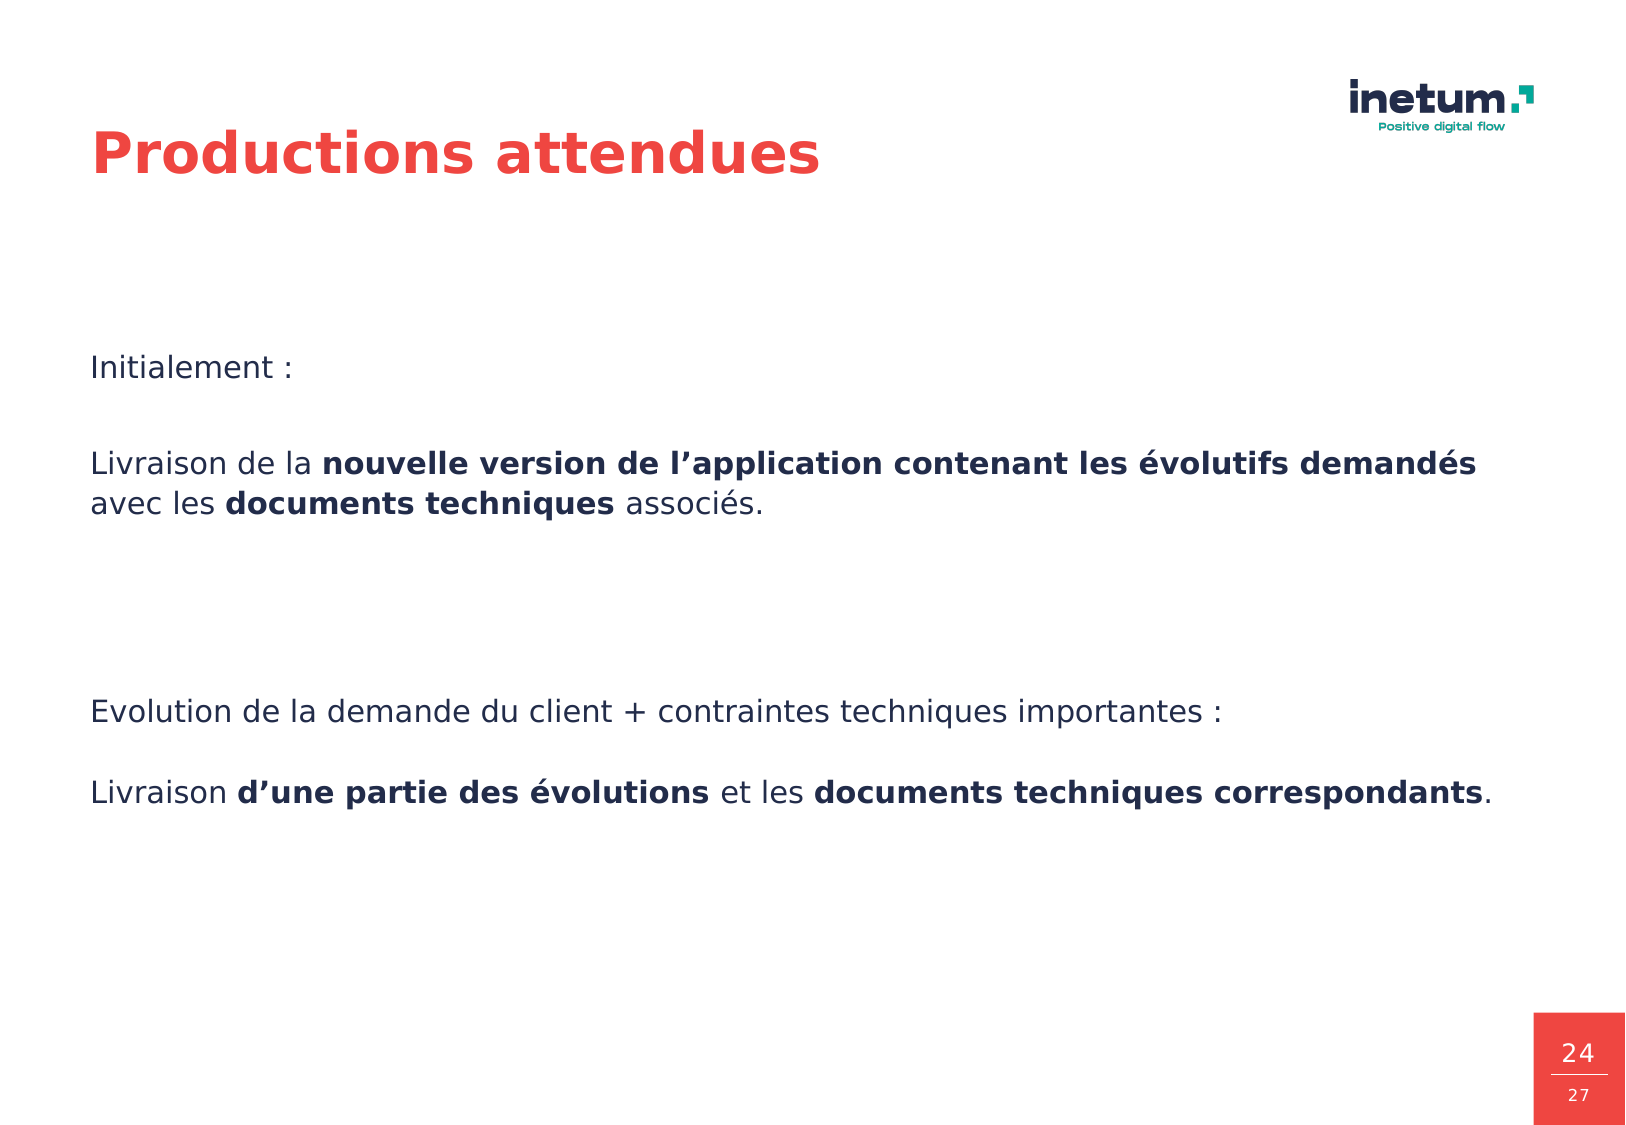

# Productions attendues
Initialement :
Livraison de la nouvelle version de l’application contenant les évolutifs demandés avec les documents techniques associés.

Evolution de la demande du client + contraintes techniques importantes :
Livraison d’une partie des évolutions et les documents techniques correspondants.